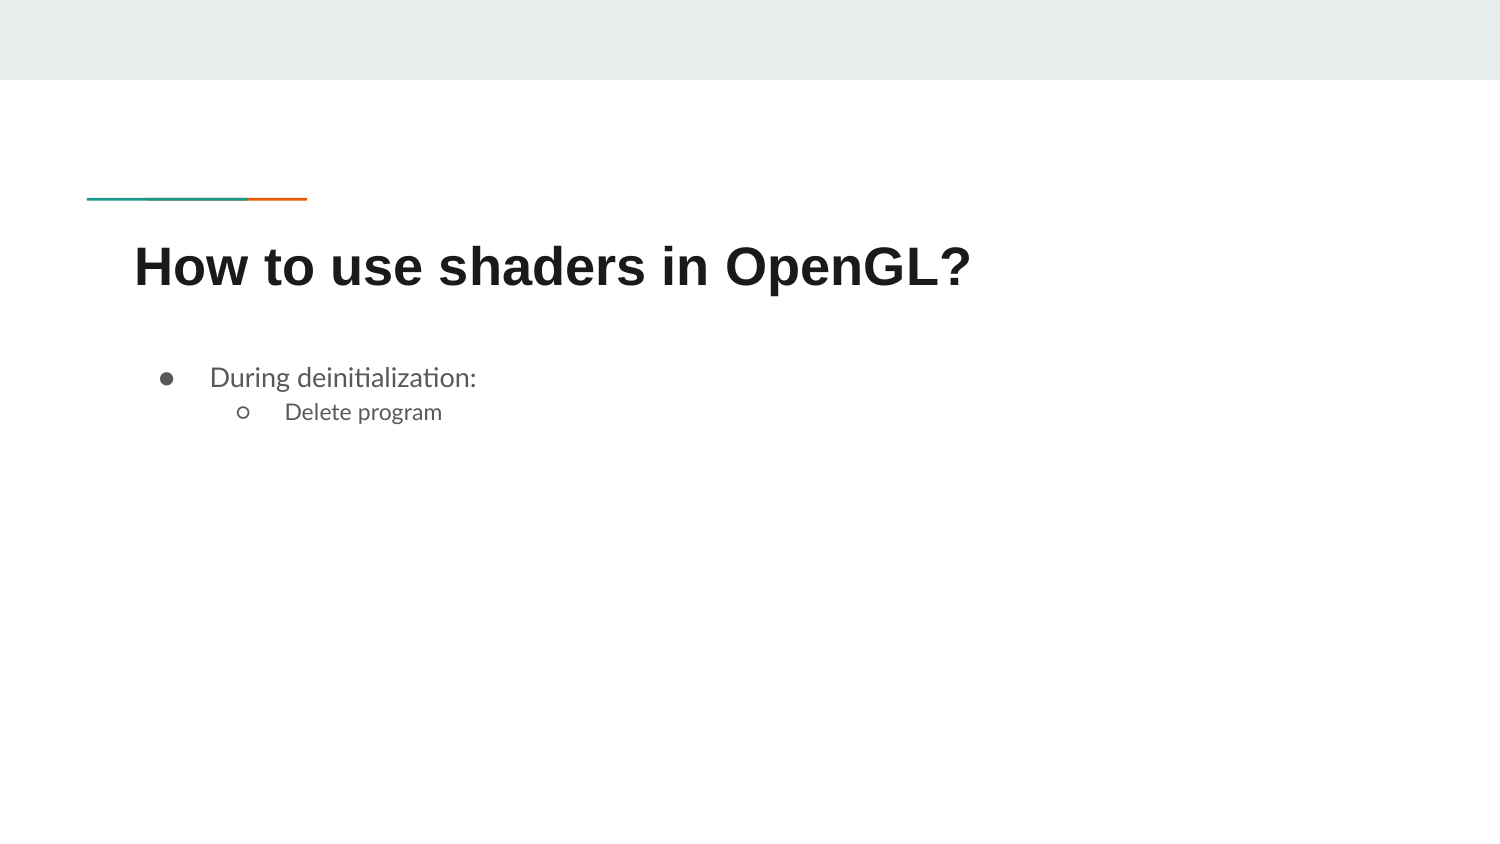

# How to use shaders in OpenGL?
During deinitialization:
Delete program